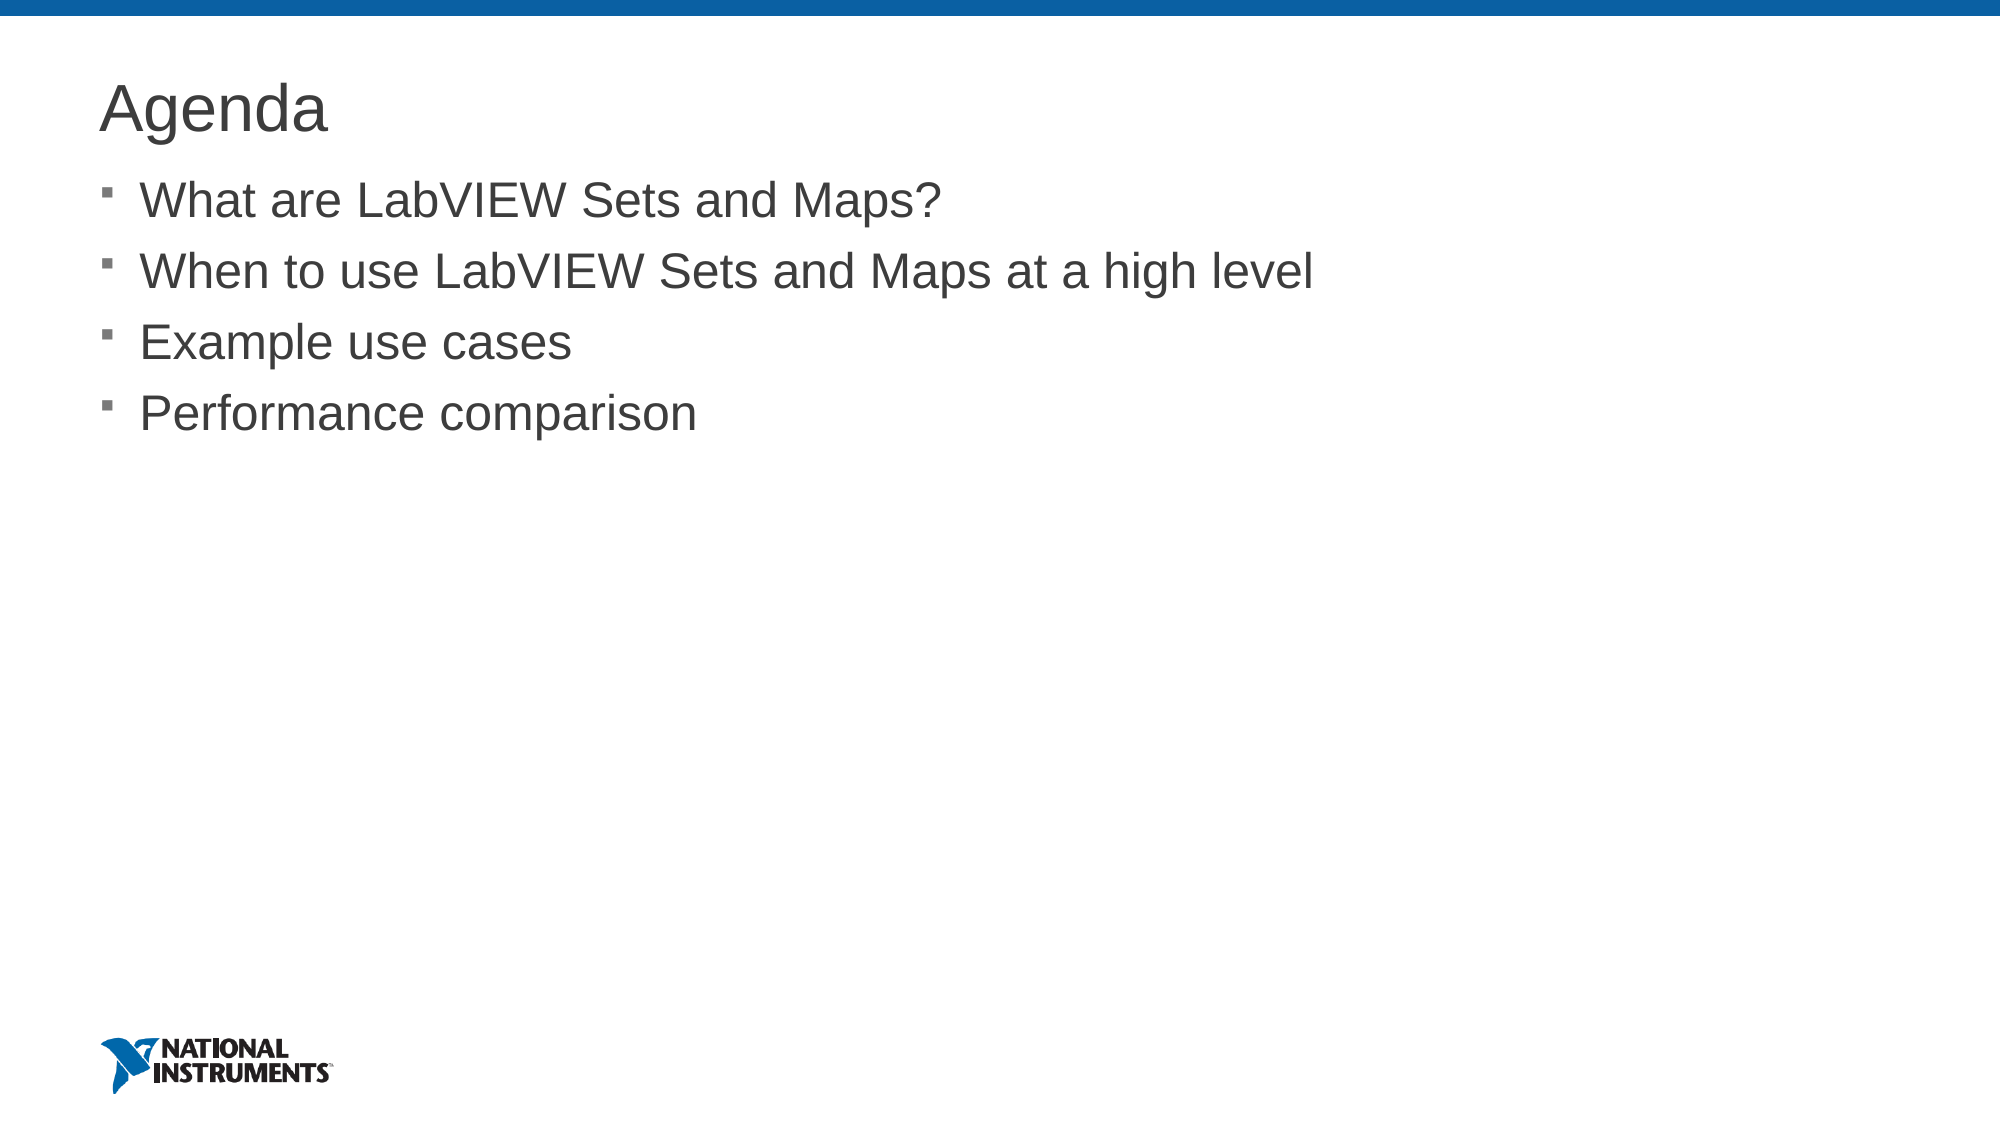

# Agenda
What are LabVIEW Sets and Maps?
When to use LabVIEW Sets and Maps at a high level
Example use cases
Performance comparison